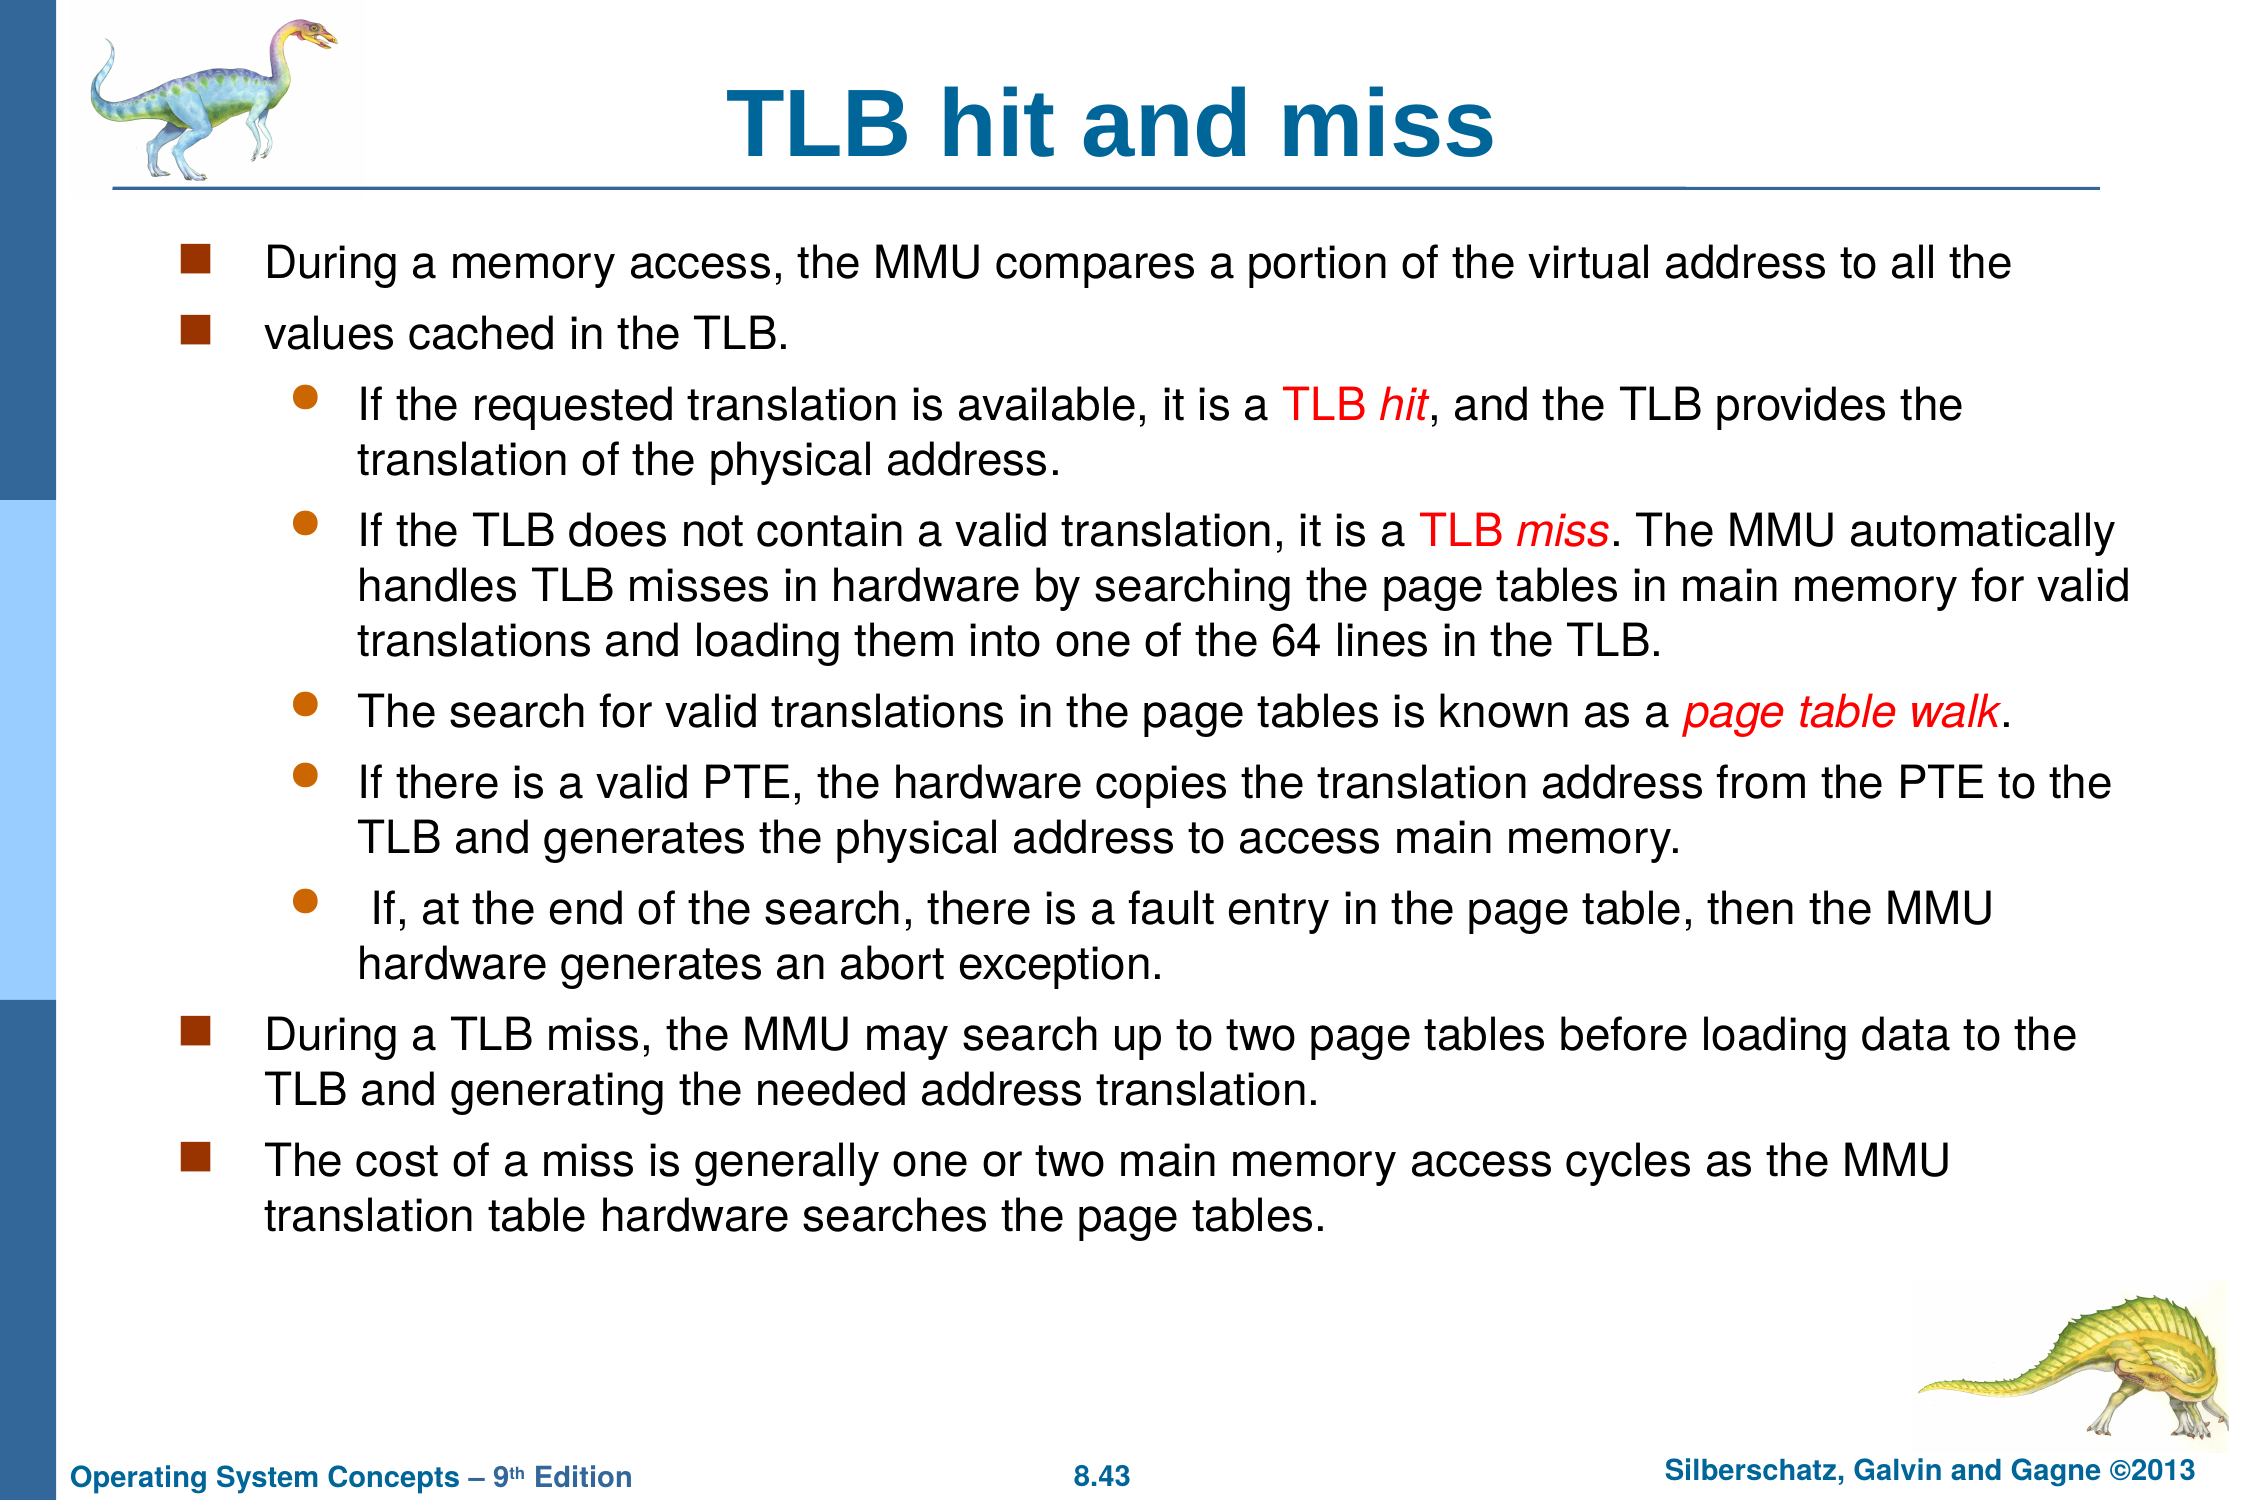

# TLB hit and miss
During a memory access, the MMU compares a portion of the virtual address to all the
values cached in the TLB.
If the requested translation is available, it is a TLB hit, and the TLB provides the translation of the physical address.
If the TLB does not contain a valid translation, it is a TLB miss. The MMU automatically handles TLB misses in hardware by searching the page tables in main memory for valid translations and loading them into one of the 64 lines in the TLB.
The search for valid translations in the page tables is known as a page table walk.
If there is a valid PTE, the hardware copies the translation address from the PTE to the TLB and generates the physical address to access main memory.
 If, at the end of the search, there is a fault entry in the page table, then the MMU hardware generates an abort exception.
During a TLB miss, the MMU may search up to two page tables before loading data to the TLB and generating the needed address translation.
The cost of a miss is generally one or two main memory access cycles as the MMU translation table hardware searches the page tables.